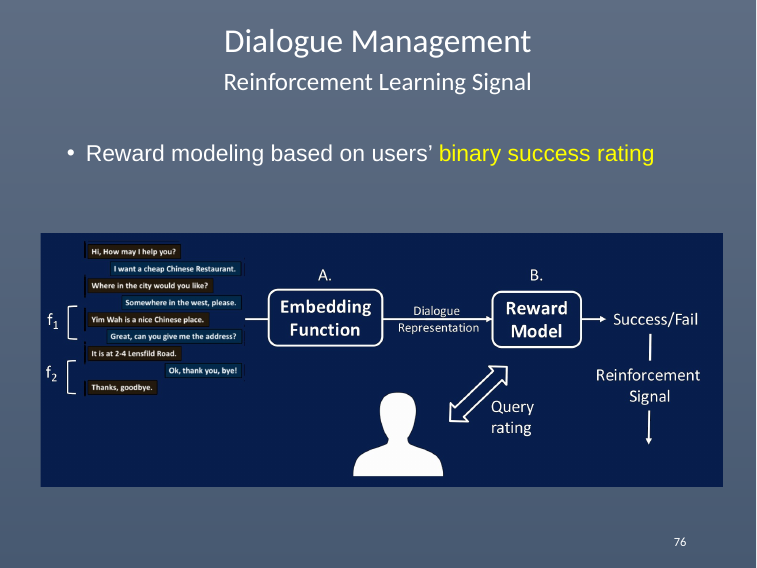

# Dialogue Management
Reinforcement Learning Signal

Reward modeling based on users’ binary success rating

76